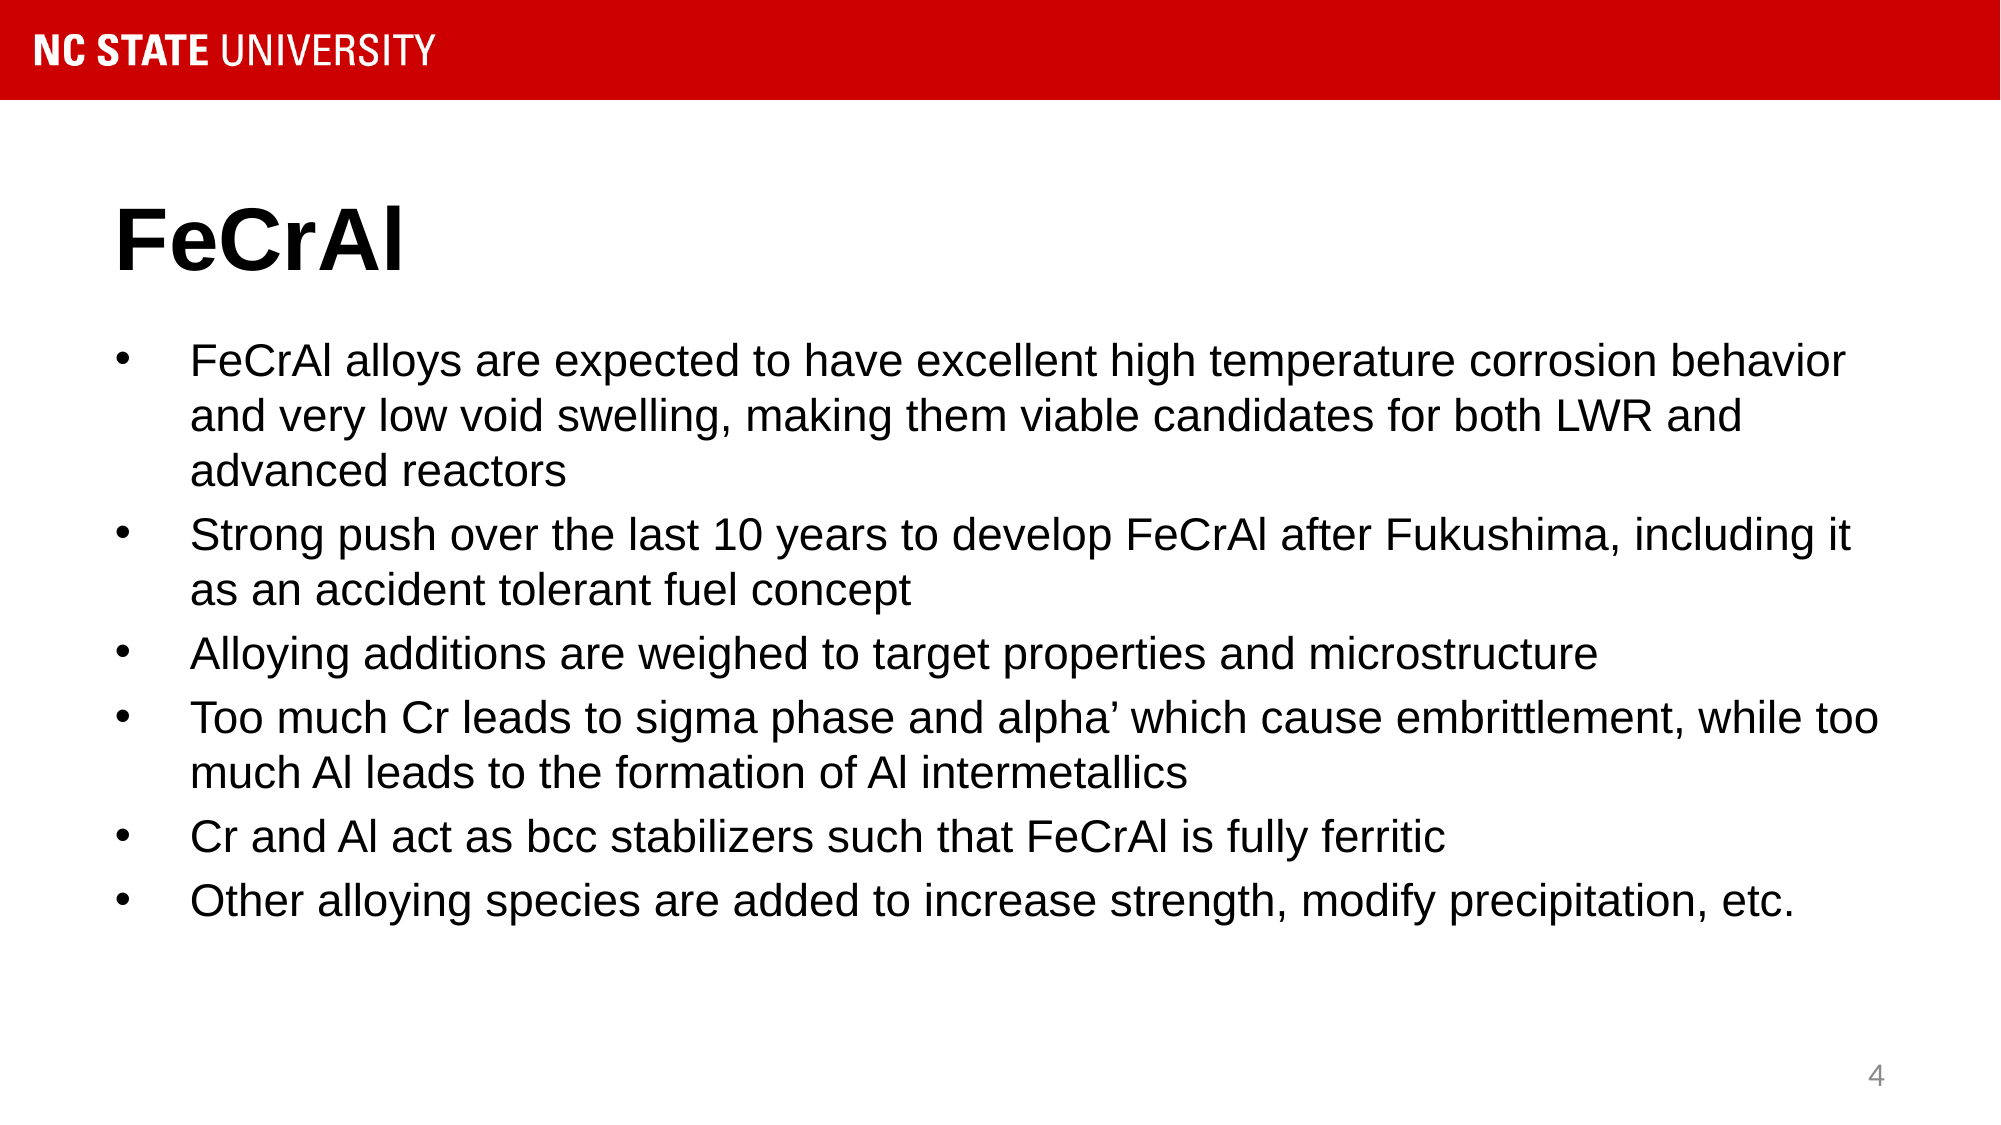

# FeCrAl
FeCrAl alloys are expected to have excellent high temperature corrosion behavior and very low void swelling, making them viable candidates for both LWR and advanced reactors
Strong push over the last 10 years to develop FeCrAl after Fukushima, including it as an accident tolerant fuel concept
Alloying additions are weighed to target properties and microstructure
Too much Cr leads to sigma phase and alpha’ which cause embrittlement, while too much Al leads to the formation of Al intermetallics
Cr and Al act as bcc stabilizers such that FeCrAl is fully ferritic
Other alloying species are added to increase strength, modify precipitation, etc.

4